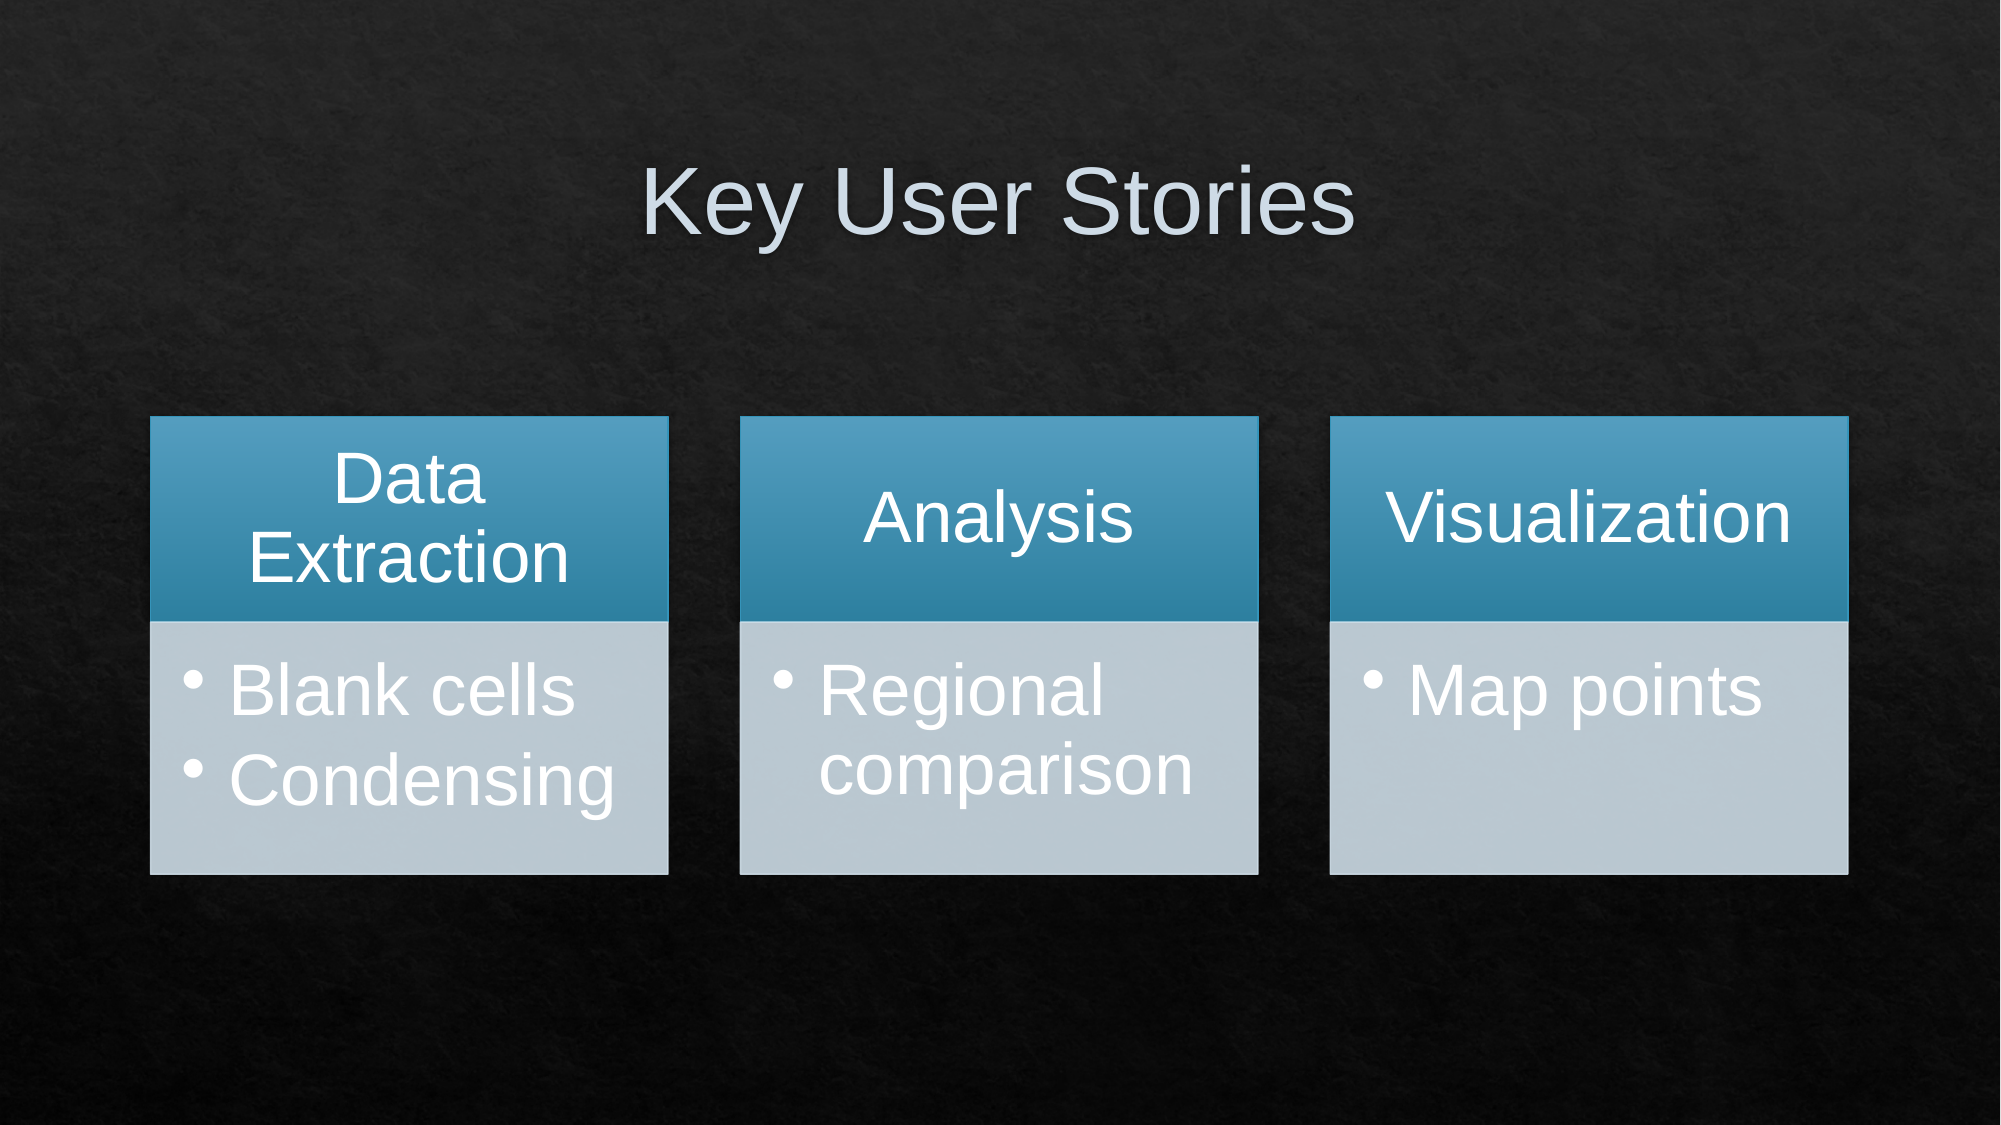

# Key User Stories
Data Extraction
Blank cells
Condensing
Analysis
Regional comparison
Visualization
Map points